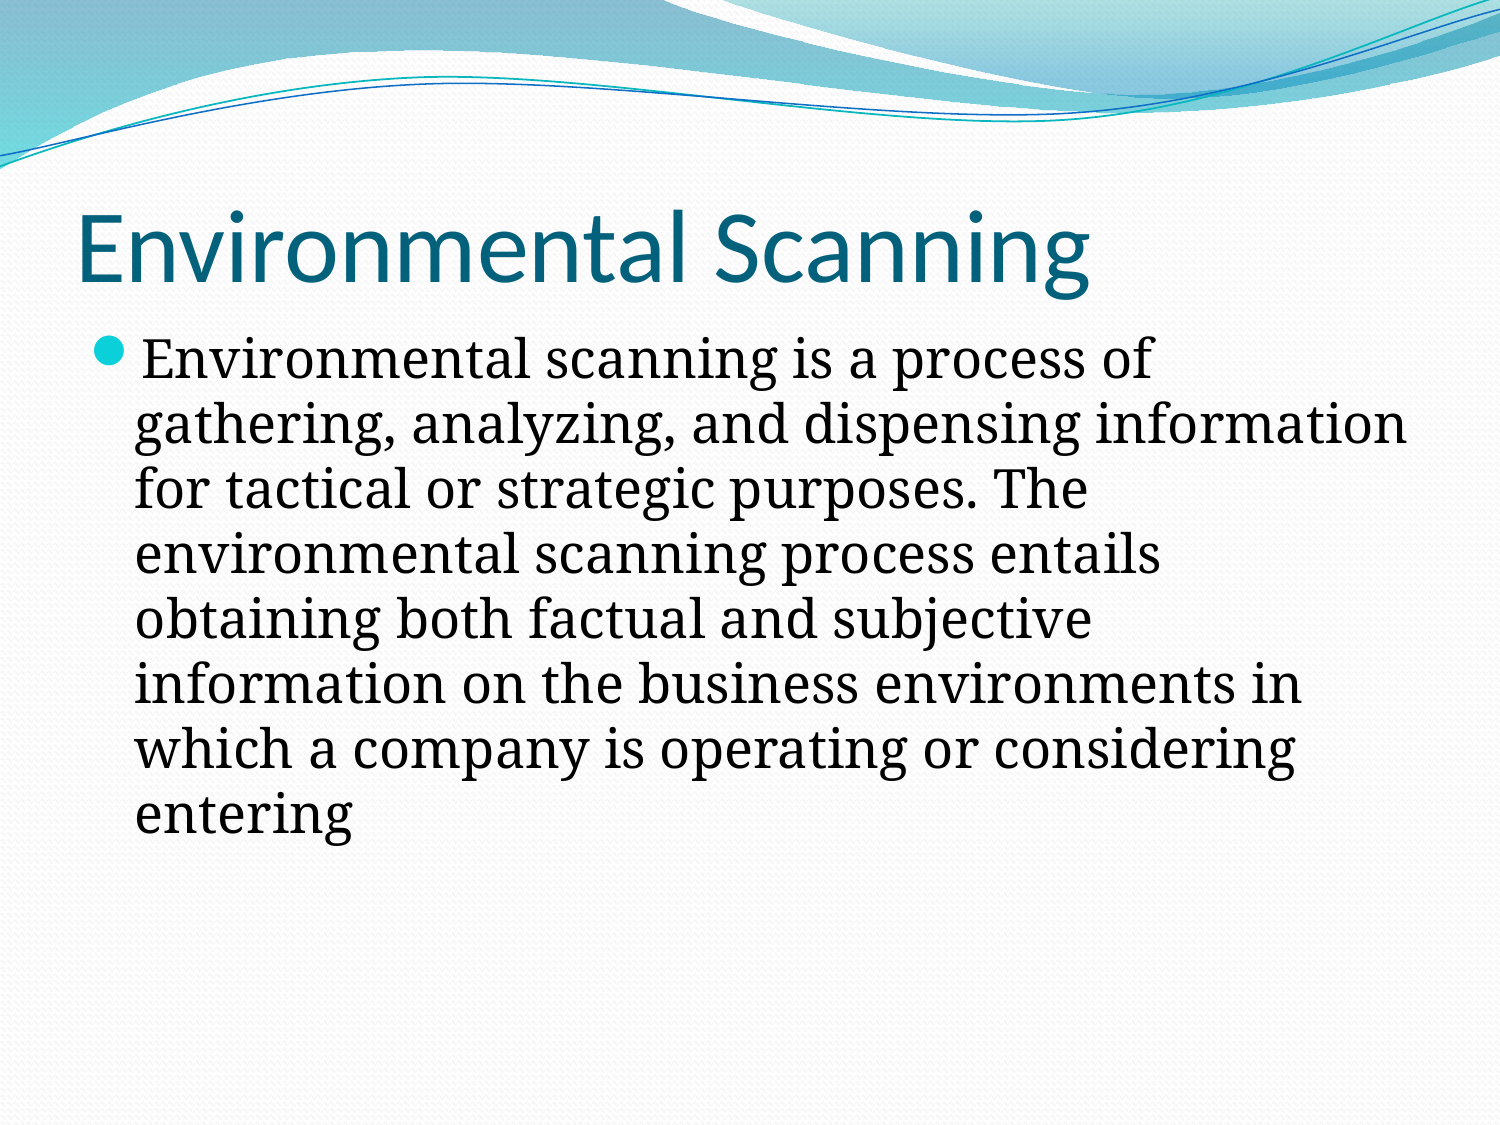

# Environmental Scanning
Environmental scanning is a process of gathering, analyzing, and dispensing information for tactical or strategic purposes. The environmental scanning process entails obtaining both factual and subjective information on the business environments in which a company is operating or considering entering